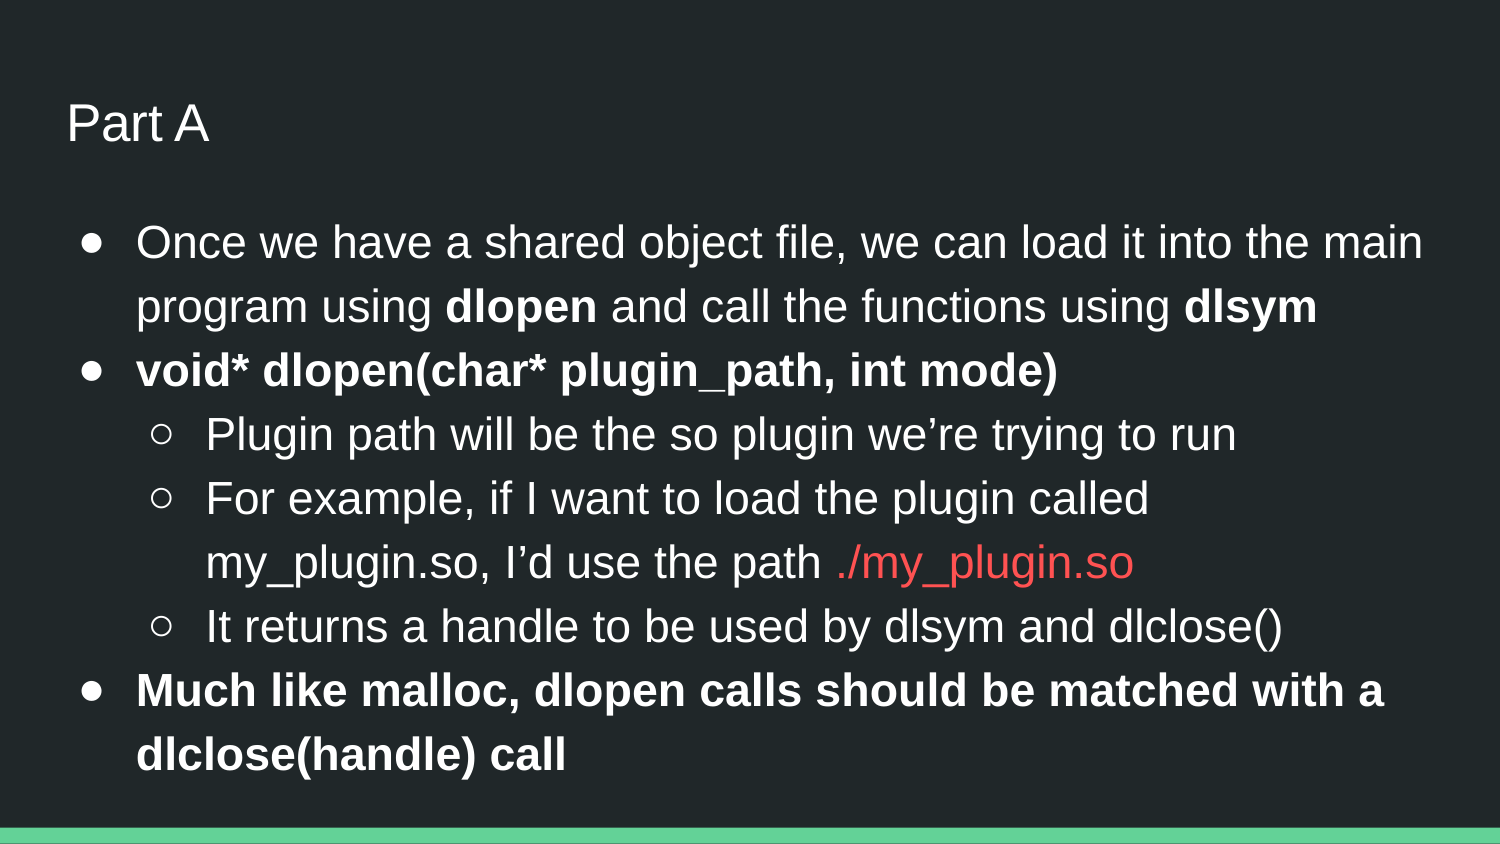

# Part A
Once we have a shared object file, we can load it into the main program using dlopen and call the functions using dlsym
void* dlopen(char* plugin_path, int mode)
Plugin path will be the so plugin we’re trying to run
For example, if I want to load the plugin called my_plugin.so, I’d use the path ./my_plugin.so
It returns a handle to be used by dlsym and dlclose()
Much like malloc, dlopen calls should be matched with a dlclose(handle) call